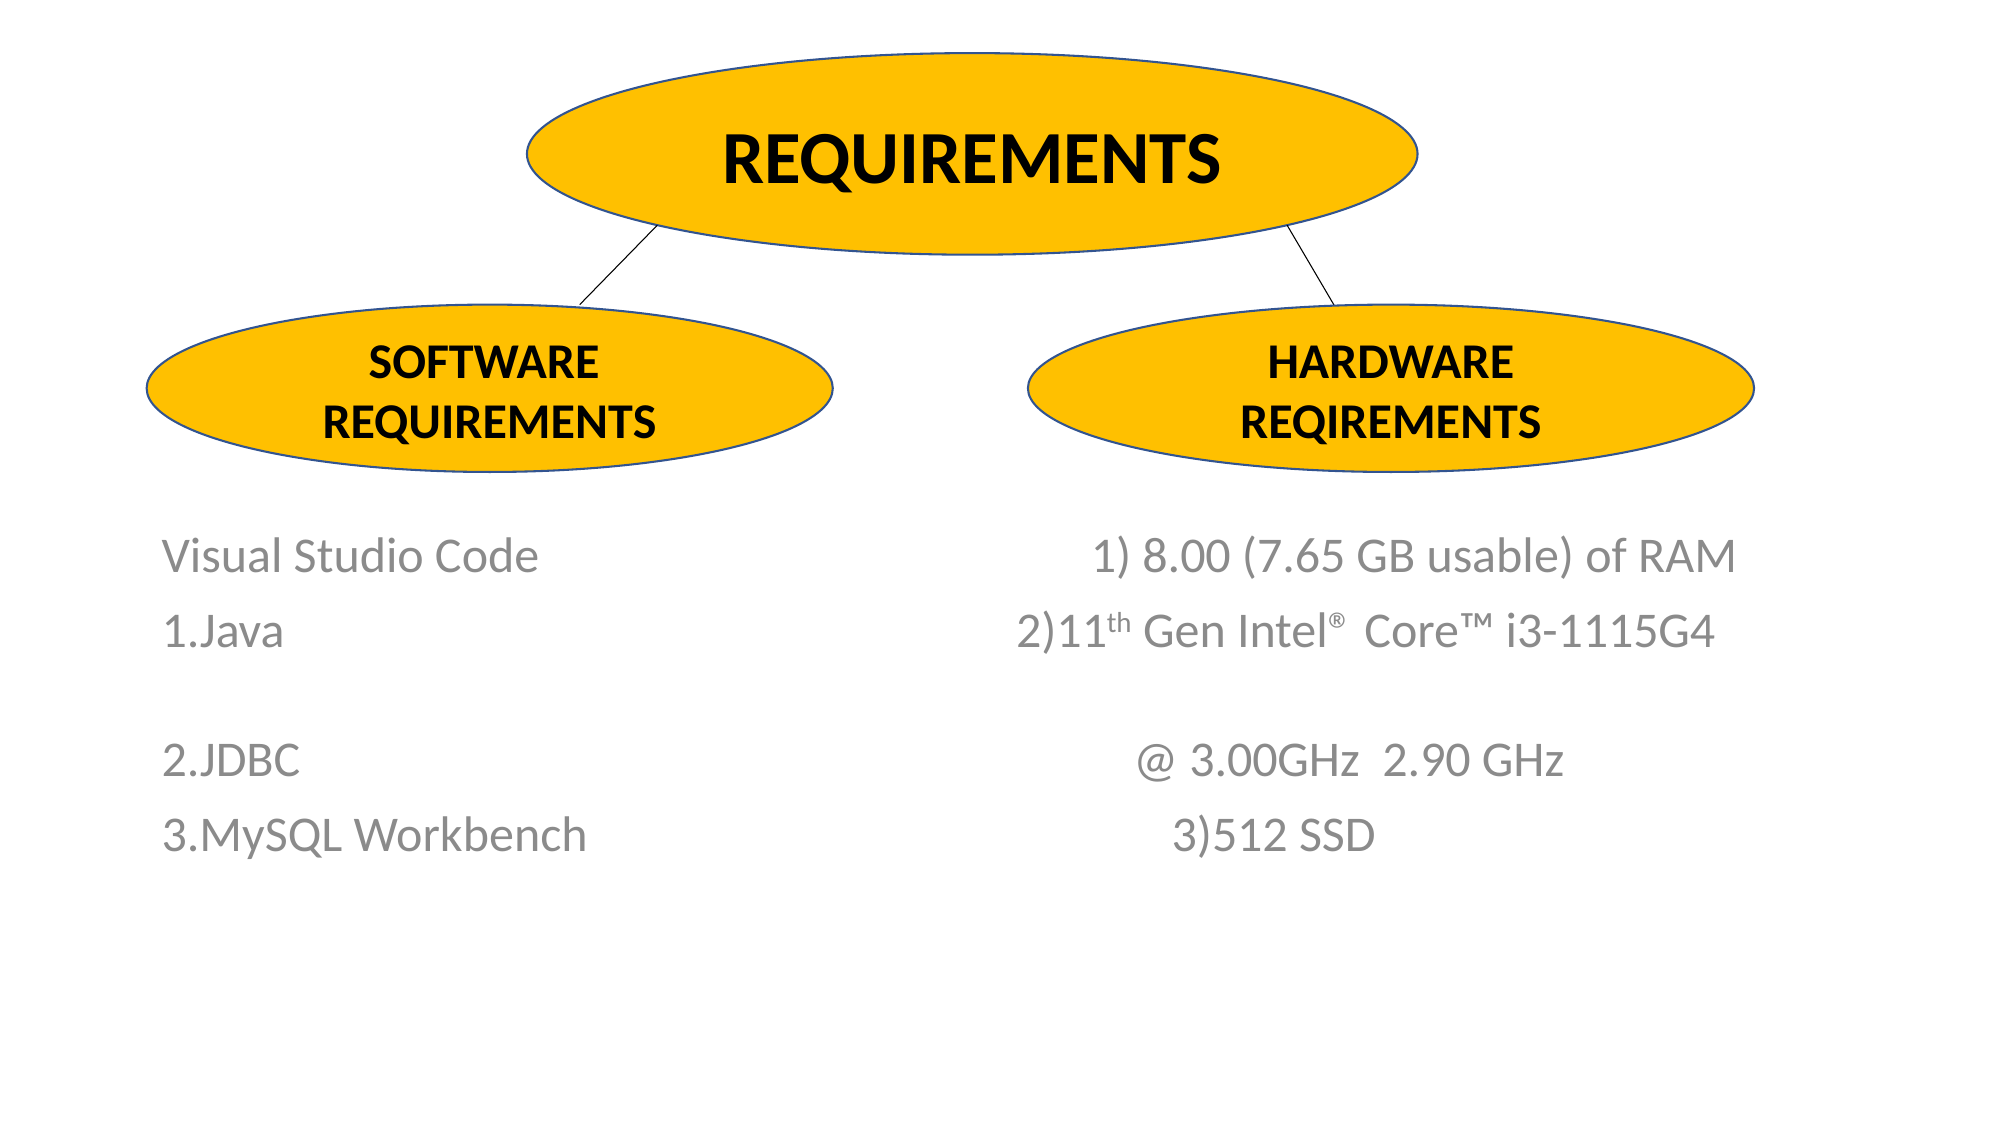

REQUIREMENTS
HARDWARE REQIREMENTS
SOFTWARE
REQUIREMENTS
Visual Studio Code                                                 1) 8.00 (7.65 GB usable) of RAM
1.Java                                                                 2)11th Gen Intel® Core™ i3-1115G4
2.JDBC                                                                          @ 3.00GHz  2.90 GHz
3.MySQL Workbench                                                    3)512 SSD